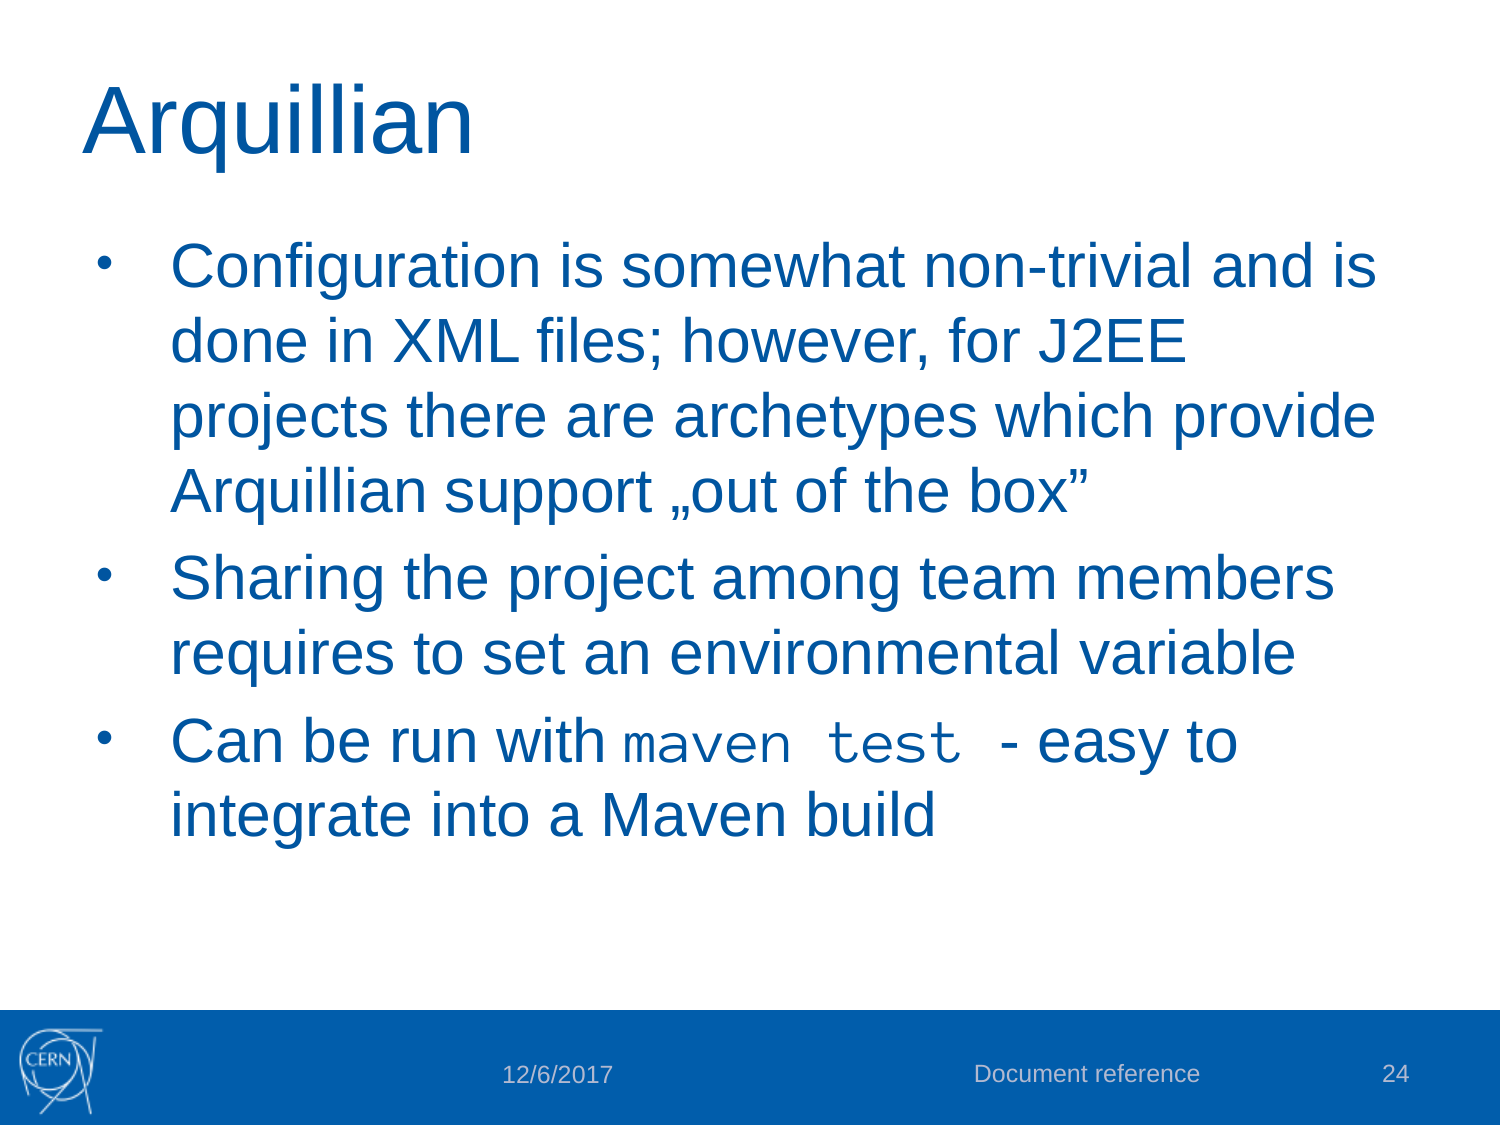

# Arquillian
Configuration is somewhat non-trivial and is done in XML files; however, for J2EE projects there are archetypes which provide Arquillian support „out of the box”
Sharing the project among team members requires to set an environmental variable
Can be run with maven test - easy to integrate into a Maven build

Document reference
24
12/6/2017